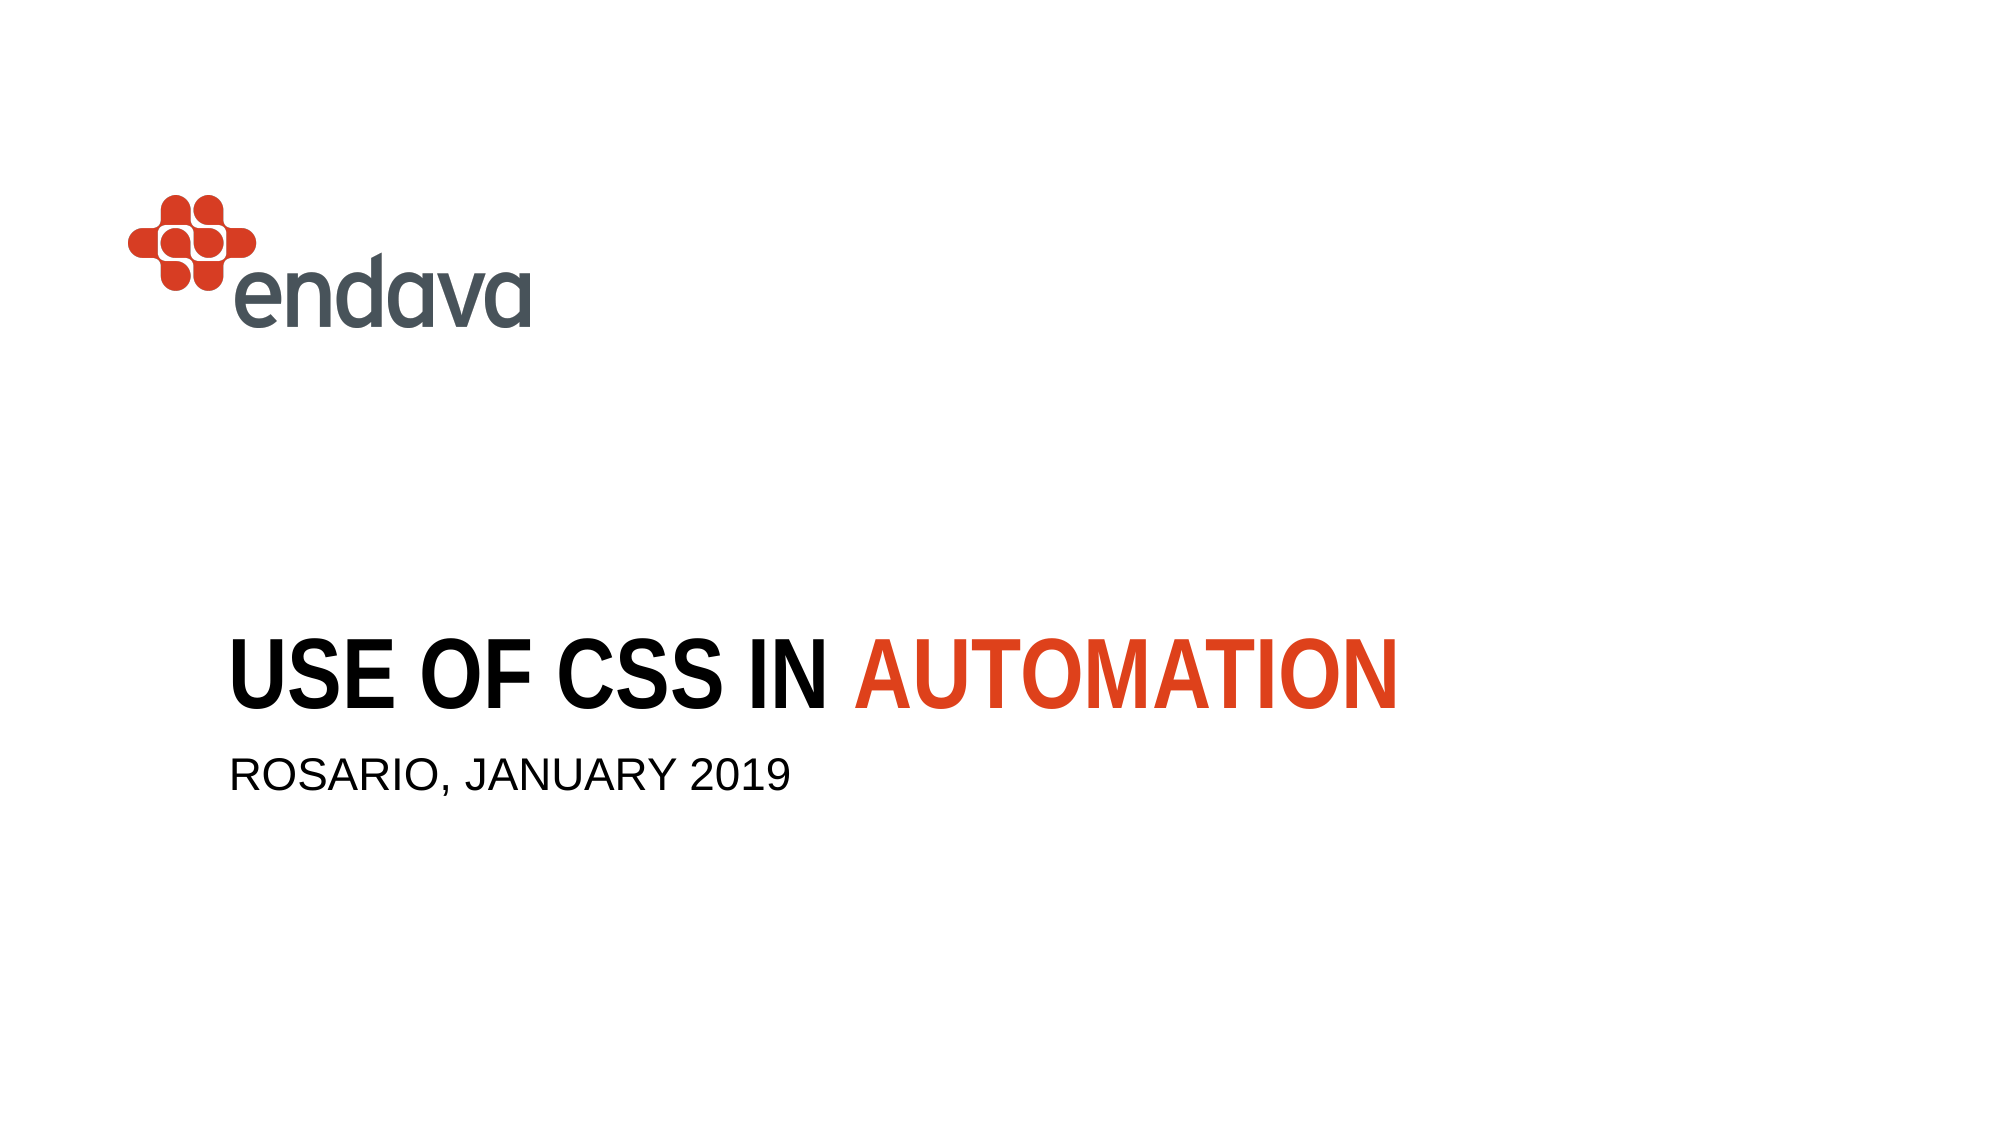

# USE OF CSS IN AUTOMATION
rosario, January 2019